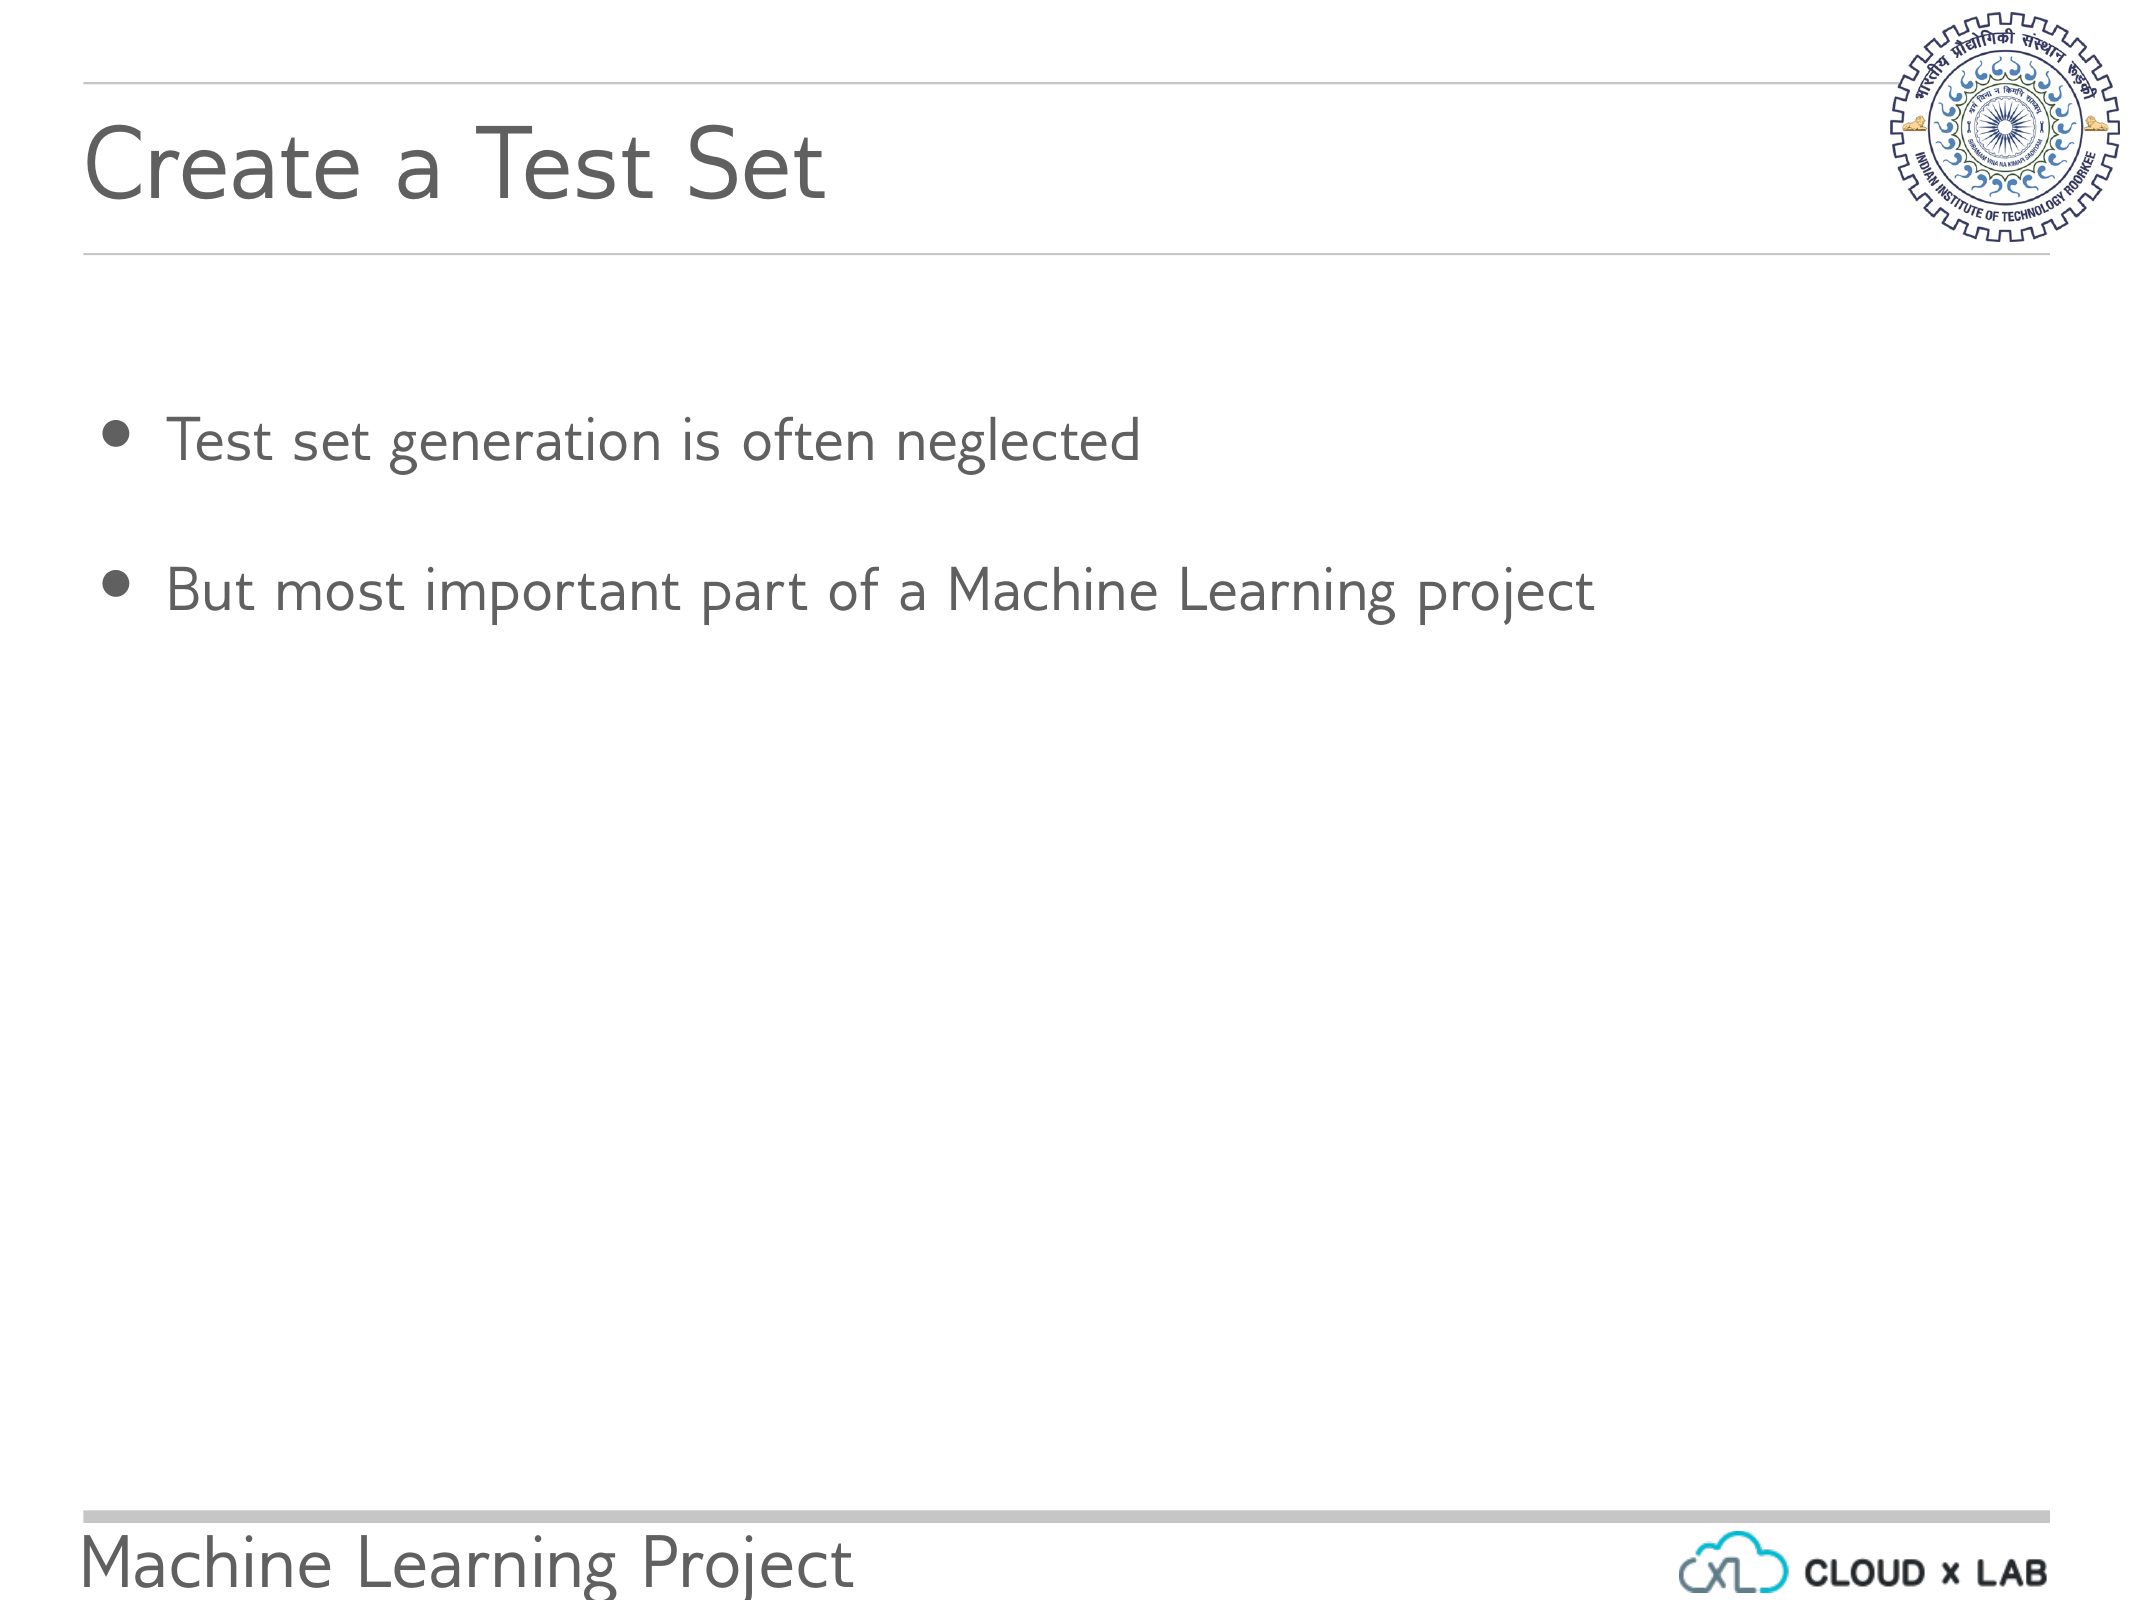

Create a Test Set
Test set generation is often neglected
But most important part of a Machine Learning project